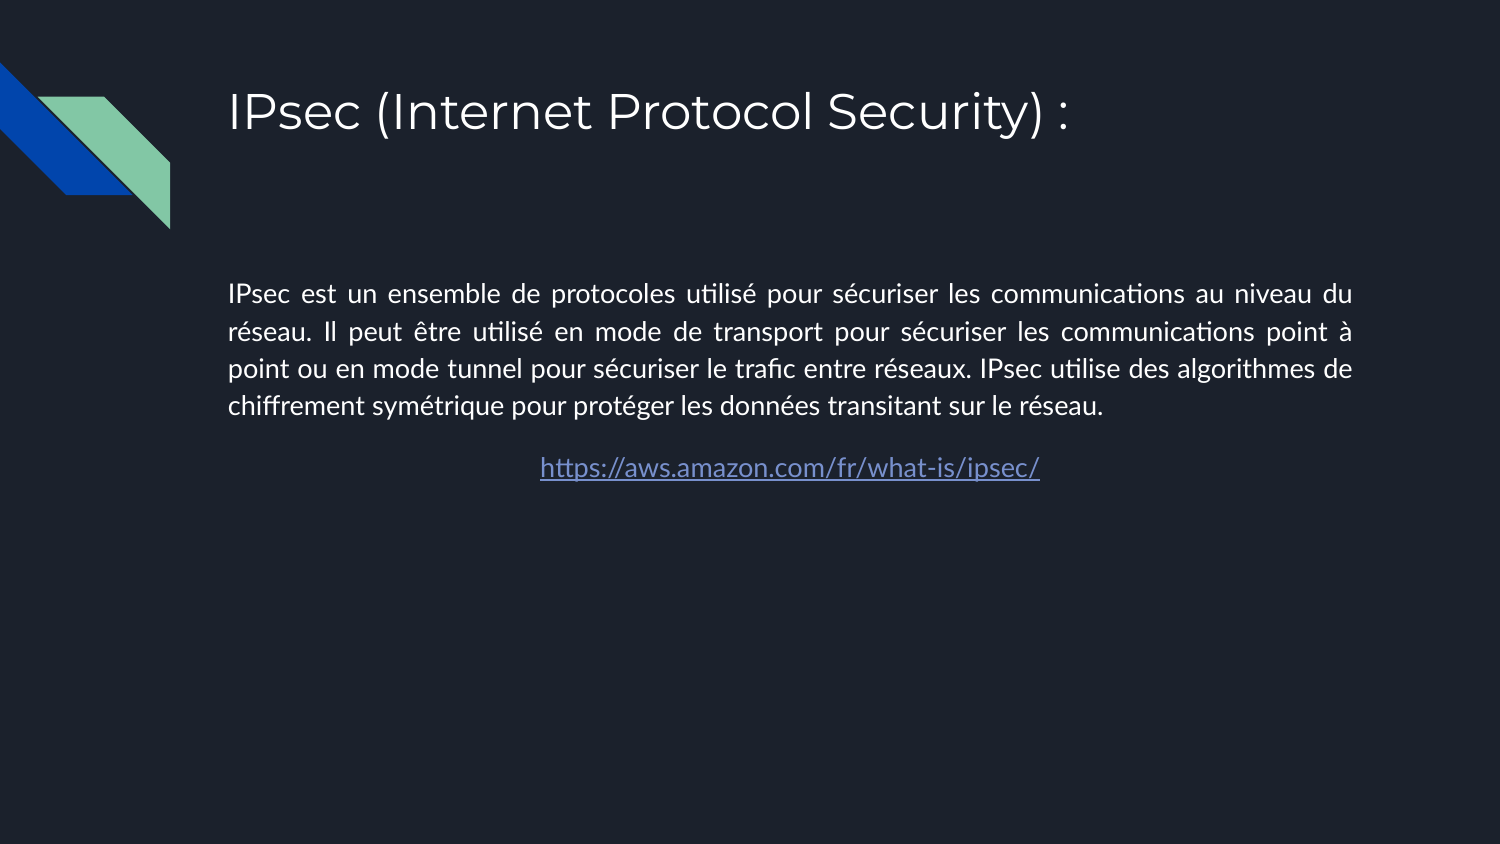

# IPsec (Internet Protocol Security) :
IPsec est un ensemble de protocoles utilisé pour sécuriser les communications au niveau du réseau. Il peut être utilisé en mode de transport pour sécuriser les communications point à point ou en mode tunnel pour sécuriser le trafic entre réseaux. IPsec utilise des algorithmes de chiffrement symétrique pour protéger les données transitant sur le réseau.
https://aws.amazon.com/fr/what-is/ipsec/